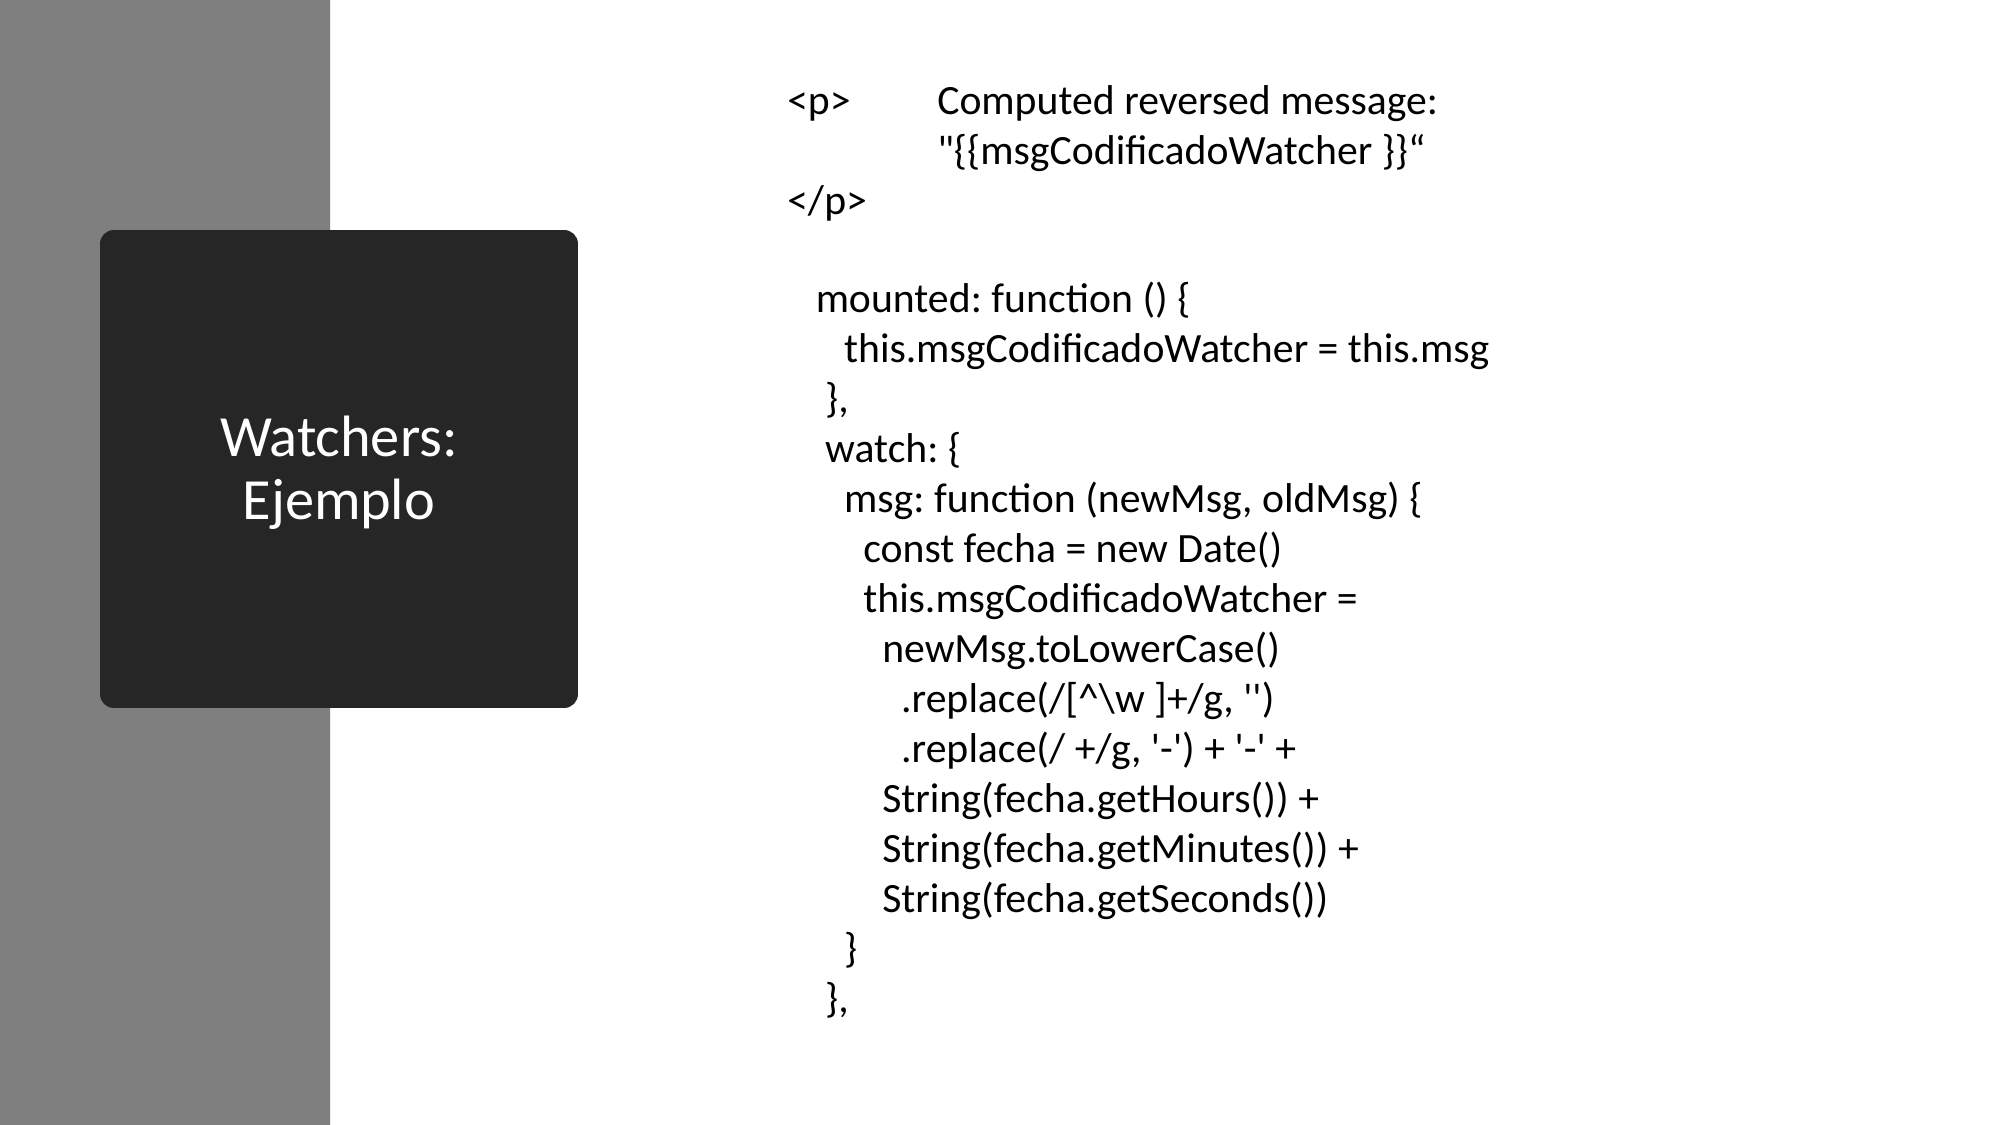

<p>	Computed reversed message:
	"{{msgCodificadoWatcher }}“
</p>

# Watchers: Ejemplo
 mounted: function () {
    this.msgCodificadoWatcher = this.msg
  },
  watch: {
    msg: function (newMsg, oldMsg) {
      const fecha = new Date()
      this.msgCodificadoWatcher =
        newMsg.toLowerCase()
          .replace(/[^\w ]+/g, '')
          .replace(/ +/g, '-') + '-' +
        String(fecha.getHours()) +
        String(fecha.getMinutes()) +
        String(fecha.getSeconds())
    }
  },